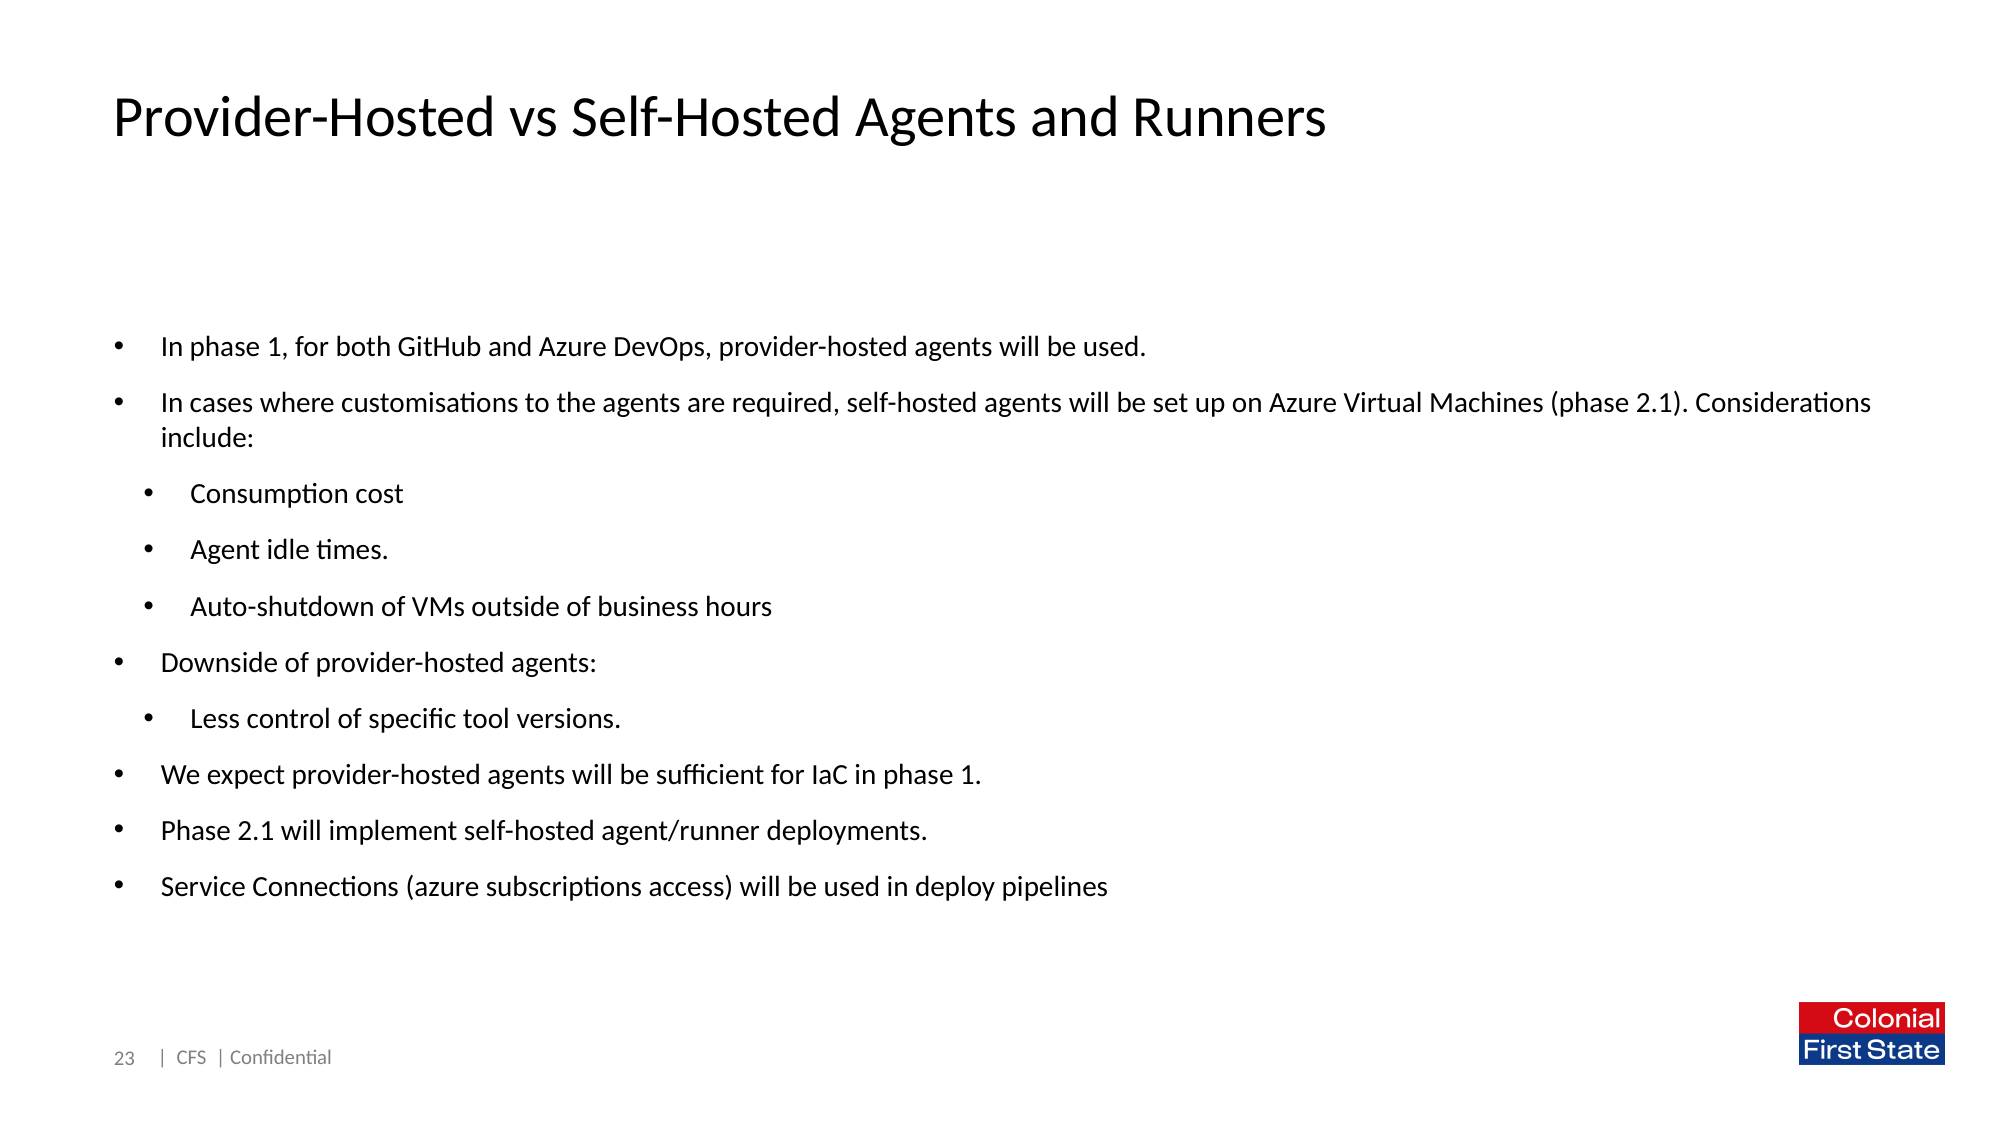

# Provider-Hosted vs Self-Hosted Agents and Runners

In phase 1, for both GitHub and Azure DevOps, provider-hosted agents will be used.
In cases where customisations to the agents are required, self-hosted agents will be set up on Azure Virtual Machines (phase 2.1). Considerations include:
Consumption cost
Agent idle times.
Auto-shutdown of VMs outside of business hours
Downside of provider-hosted agents:
Less control of specific tool versions.
We expect provider-hosted agents will be sufficient for IaC in phase 1.
Phase 2.1 will implement self-hosted agent/runner deployments.
Service Connections (azure subscriptions access) will be used in deploy pipelines

23